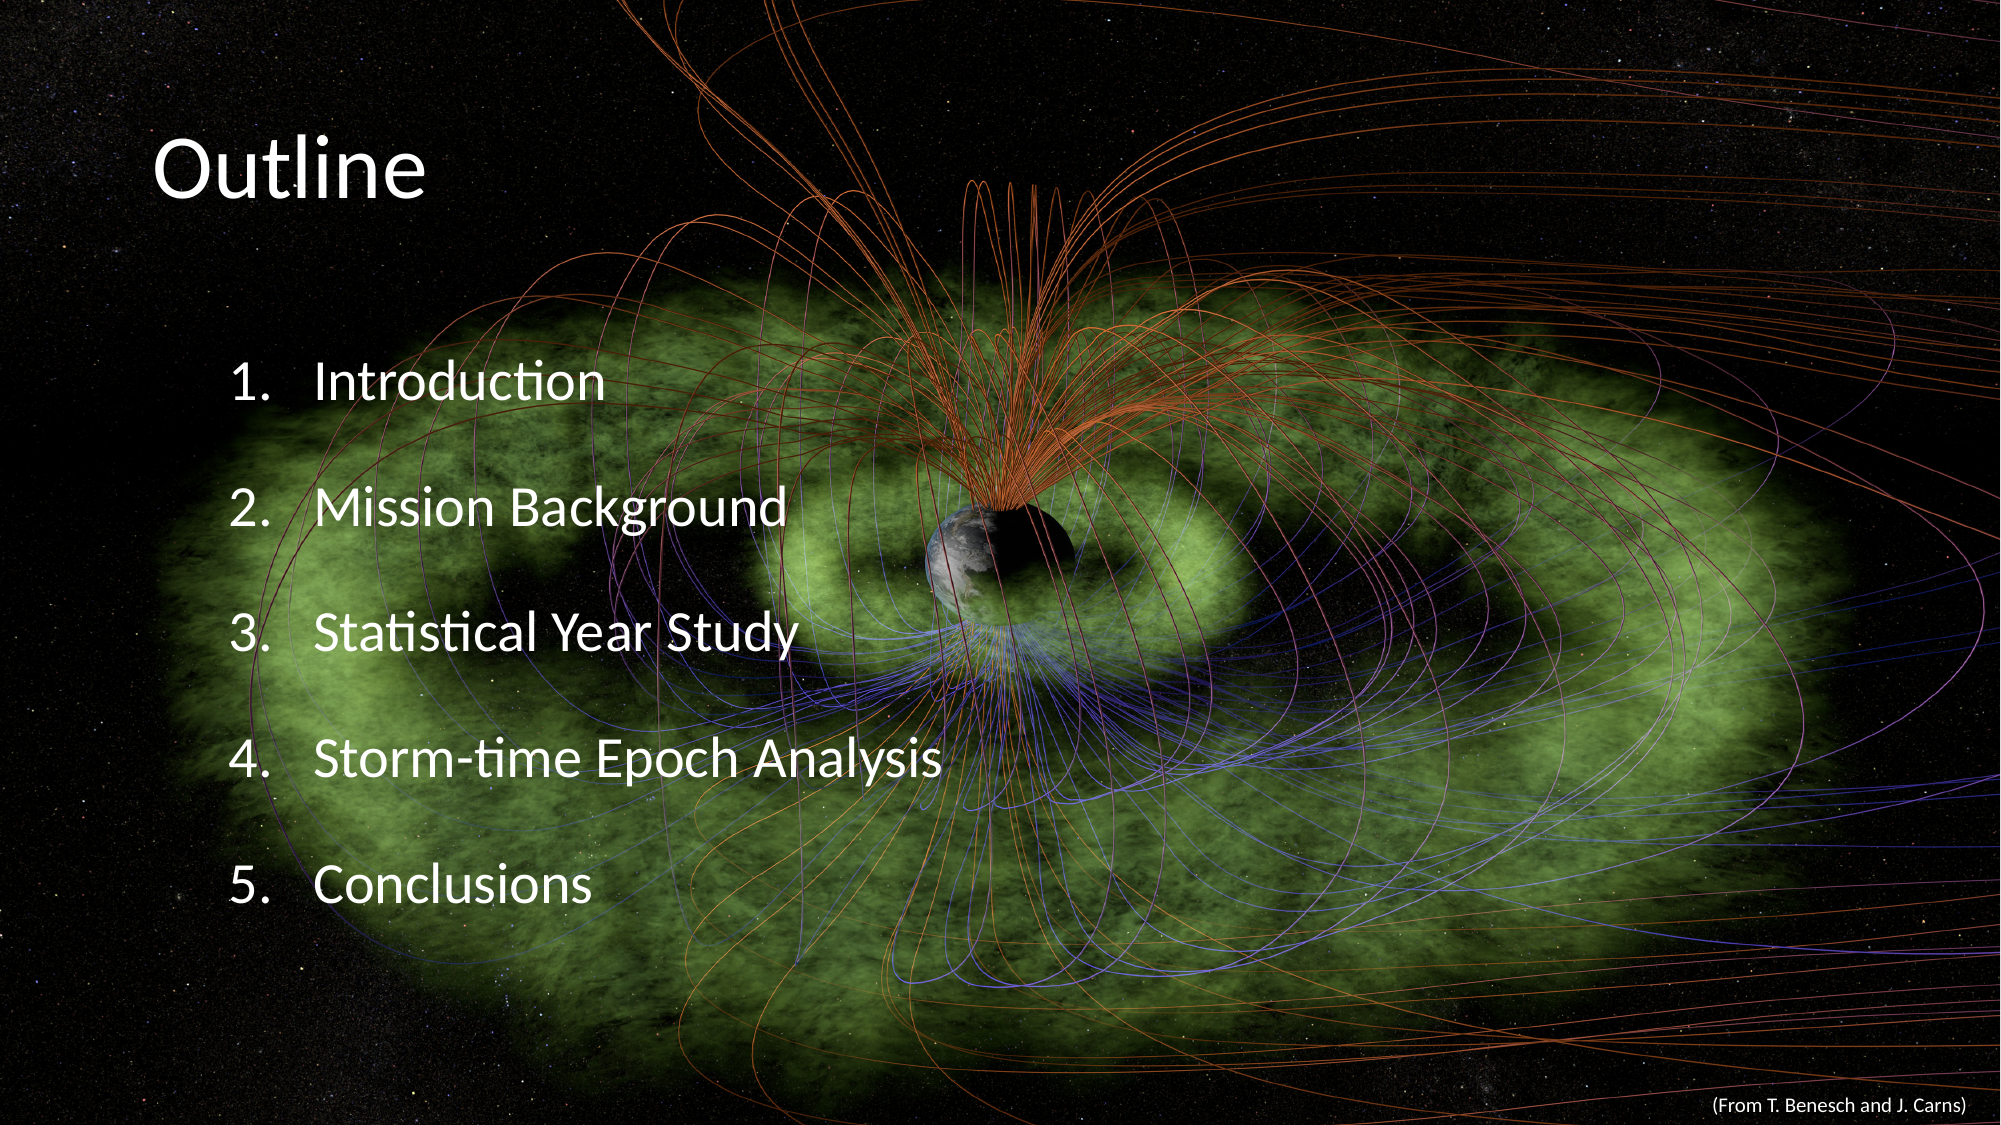

# Outline
Introduction
Mission Background
Statistical Year Study
Storm-time Epoch Analysis
Conclusions
(From T. Benesch and J. Carns)